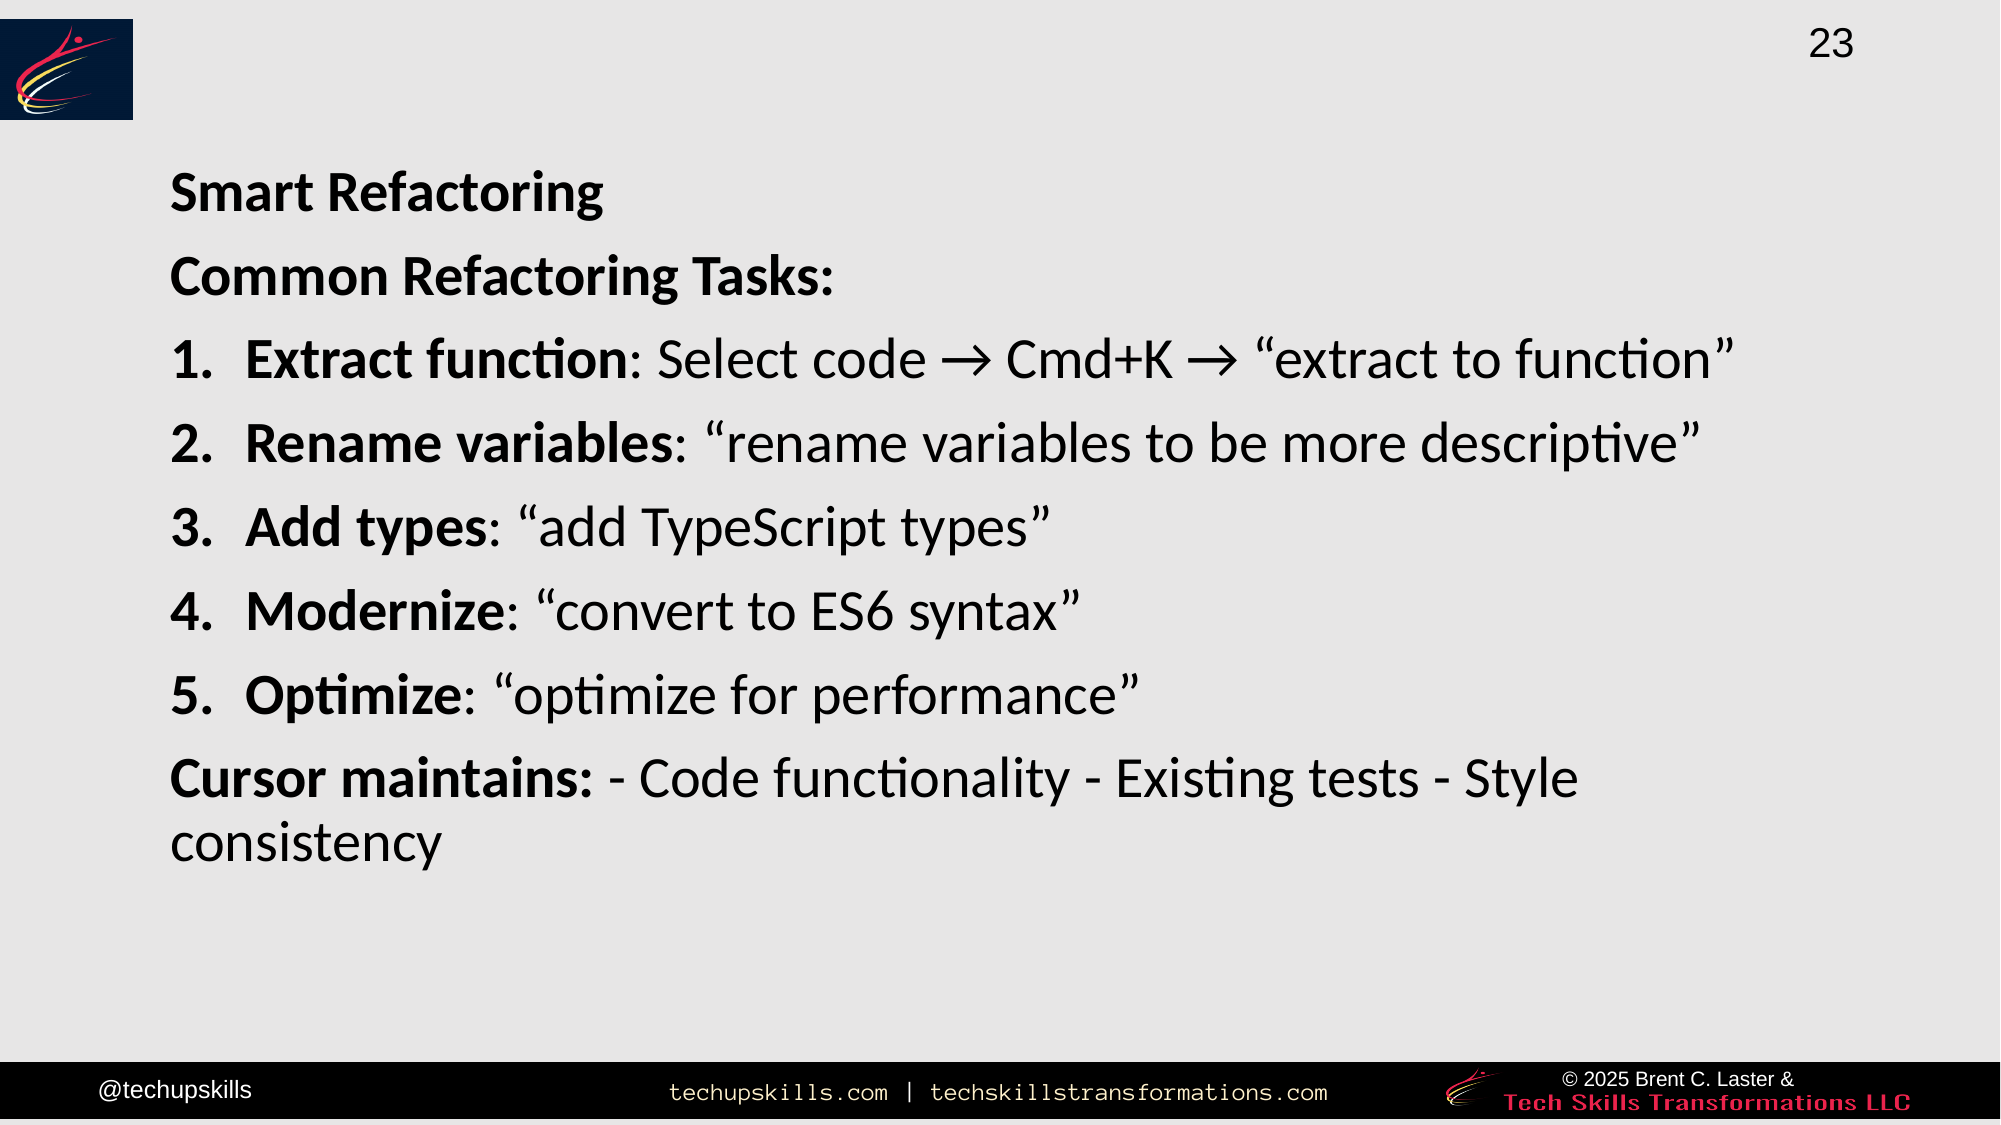

Smart Refactoring
Common Refactoring Tasks:
Extract function: Select code → Cmd+K → “extract to function”
Rename variables: “rename variables to be more descriptive”
Add types: “add TypeScript types”
Modernize: “convert to ES6 syntax”
Optimize: “optimize for performance”
Cursor maintains: - Code functionality - Existing tests - Style consistency